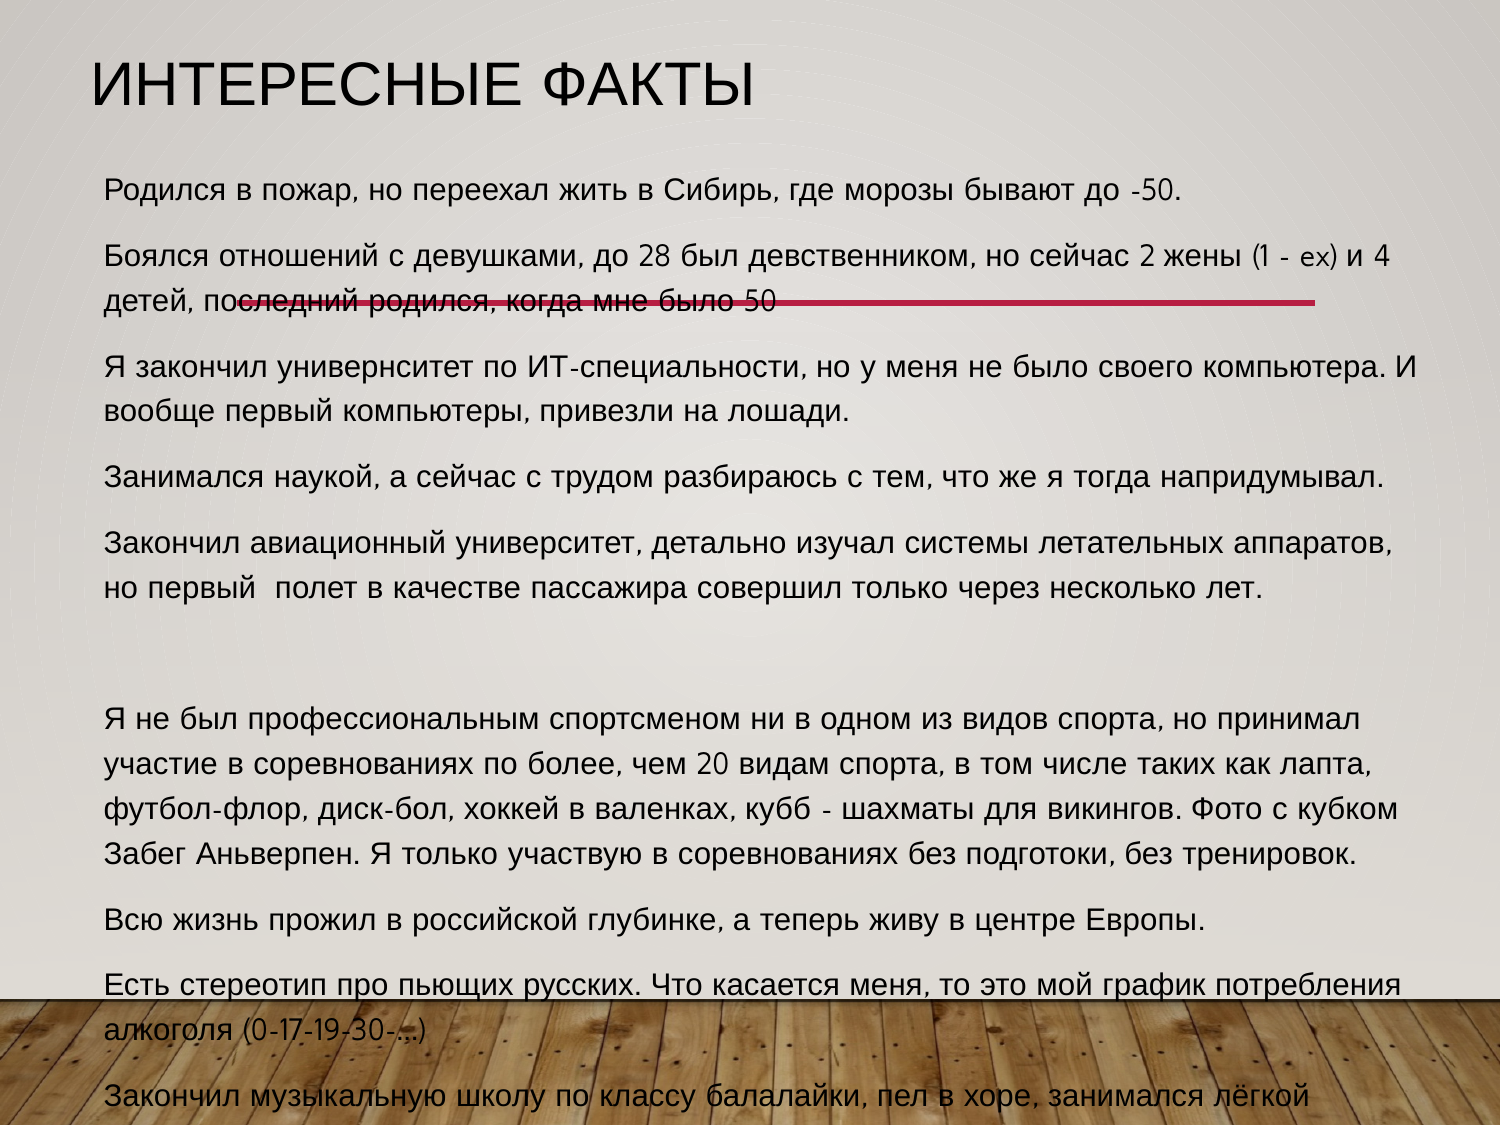

# Интересные факты
Родился в пожар, но переехал жить в Сибирь, где морозы бывают до -50.
Боялся отношений с девушками, до 28 был девственником, но сейчас 2 жены (1 - ex) и 4 детей, последний родился, когда мне было 50
Я закончил универнситет по ИТ-специальности, но у меня не было своего компьютера. И вообще первый компьютеры, привезли на лошади.
Занимался наукой, а сейчас с трудом разбираюсь с тем, что же я тогда напридумывал.
Закончил авиационный университет, детально изучал системы летательных аппаратов, но первый  полет в качестве пассажира совершил только через несколько лет.

Я не был профессиональным спортсменом ни в одном из видов спорта, но принимал участие в соревнованиях по более, чем 20 видам спорта, в том числе таких как лапта, футбол-флор, диск-бол, хоккей в валенках, кубб - шахматы для викингов. Фото с кубком Забег Аньверпен. Я только участвую в соревнованиях без подготоки, без тренировок.
Всю жизнь прожил в российской глубинке, а теперь живу в центре Европы.
Есть стереотип про пьющих русских. Что касается меня, то это мой график потребления алкоголя (0-17-19-30-...)
Закончил музыкальную школу по классу балалайки, пел в хоре, занимался лёгкой атлетикой, закончил курсы массажа.
Люблю путешествовать посетил около 35 стран, люблю походы, лазать по горам, сплавляться по рекам, играю на гитаре, люблю читать и интеллектуальные игры. Помог друзьям организовать в Брюсселе первый квиз для русскоговорящих людей.